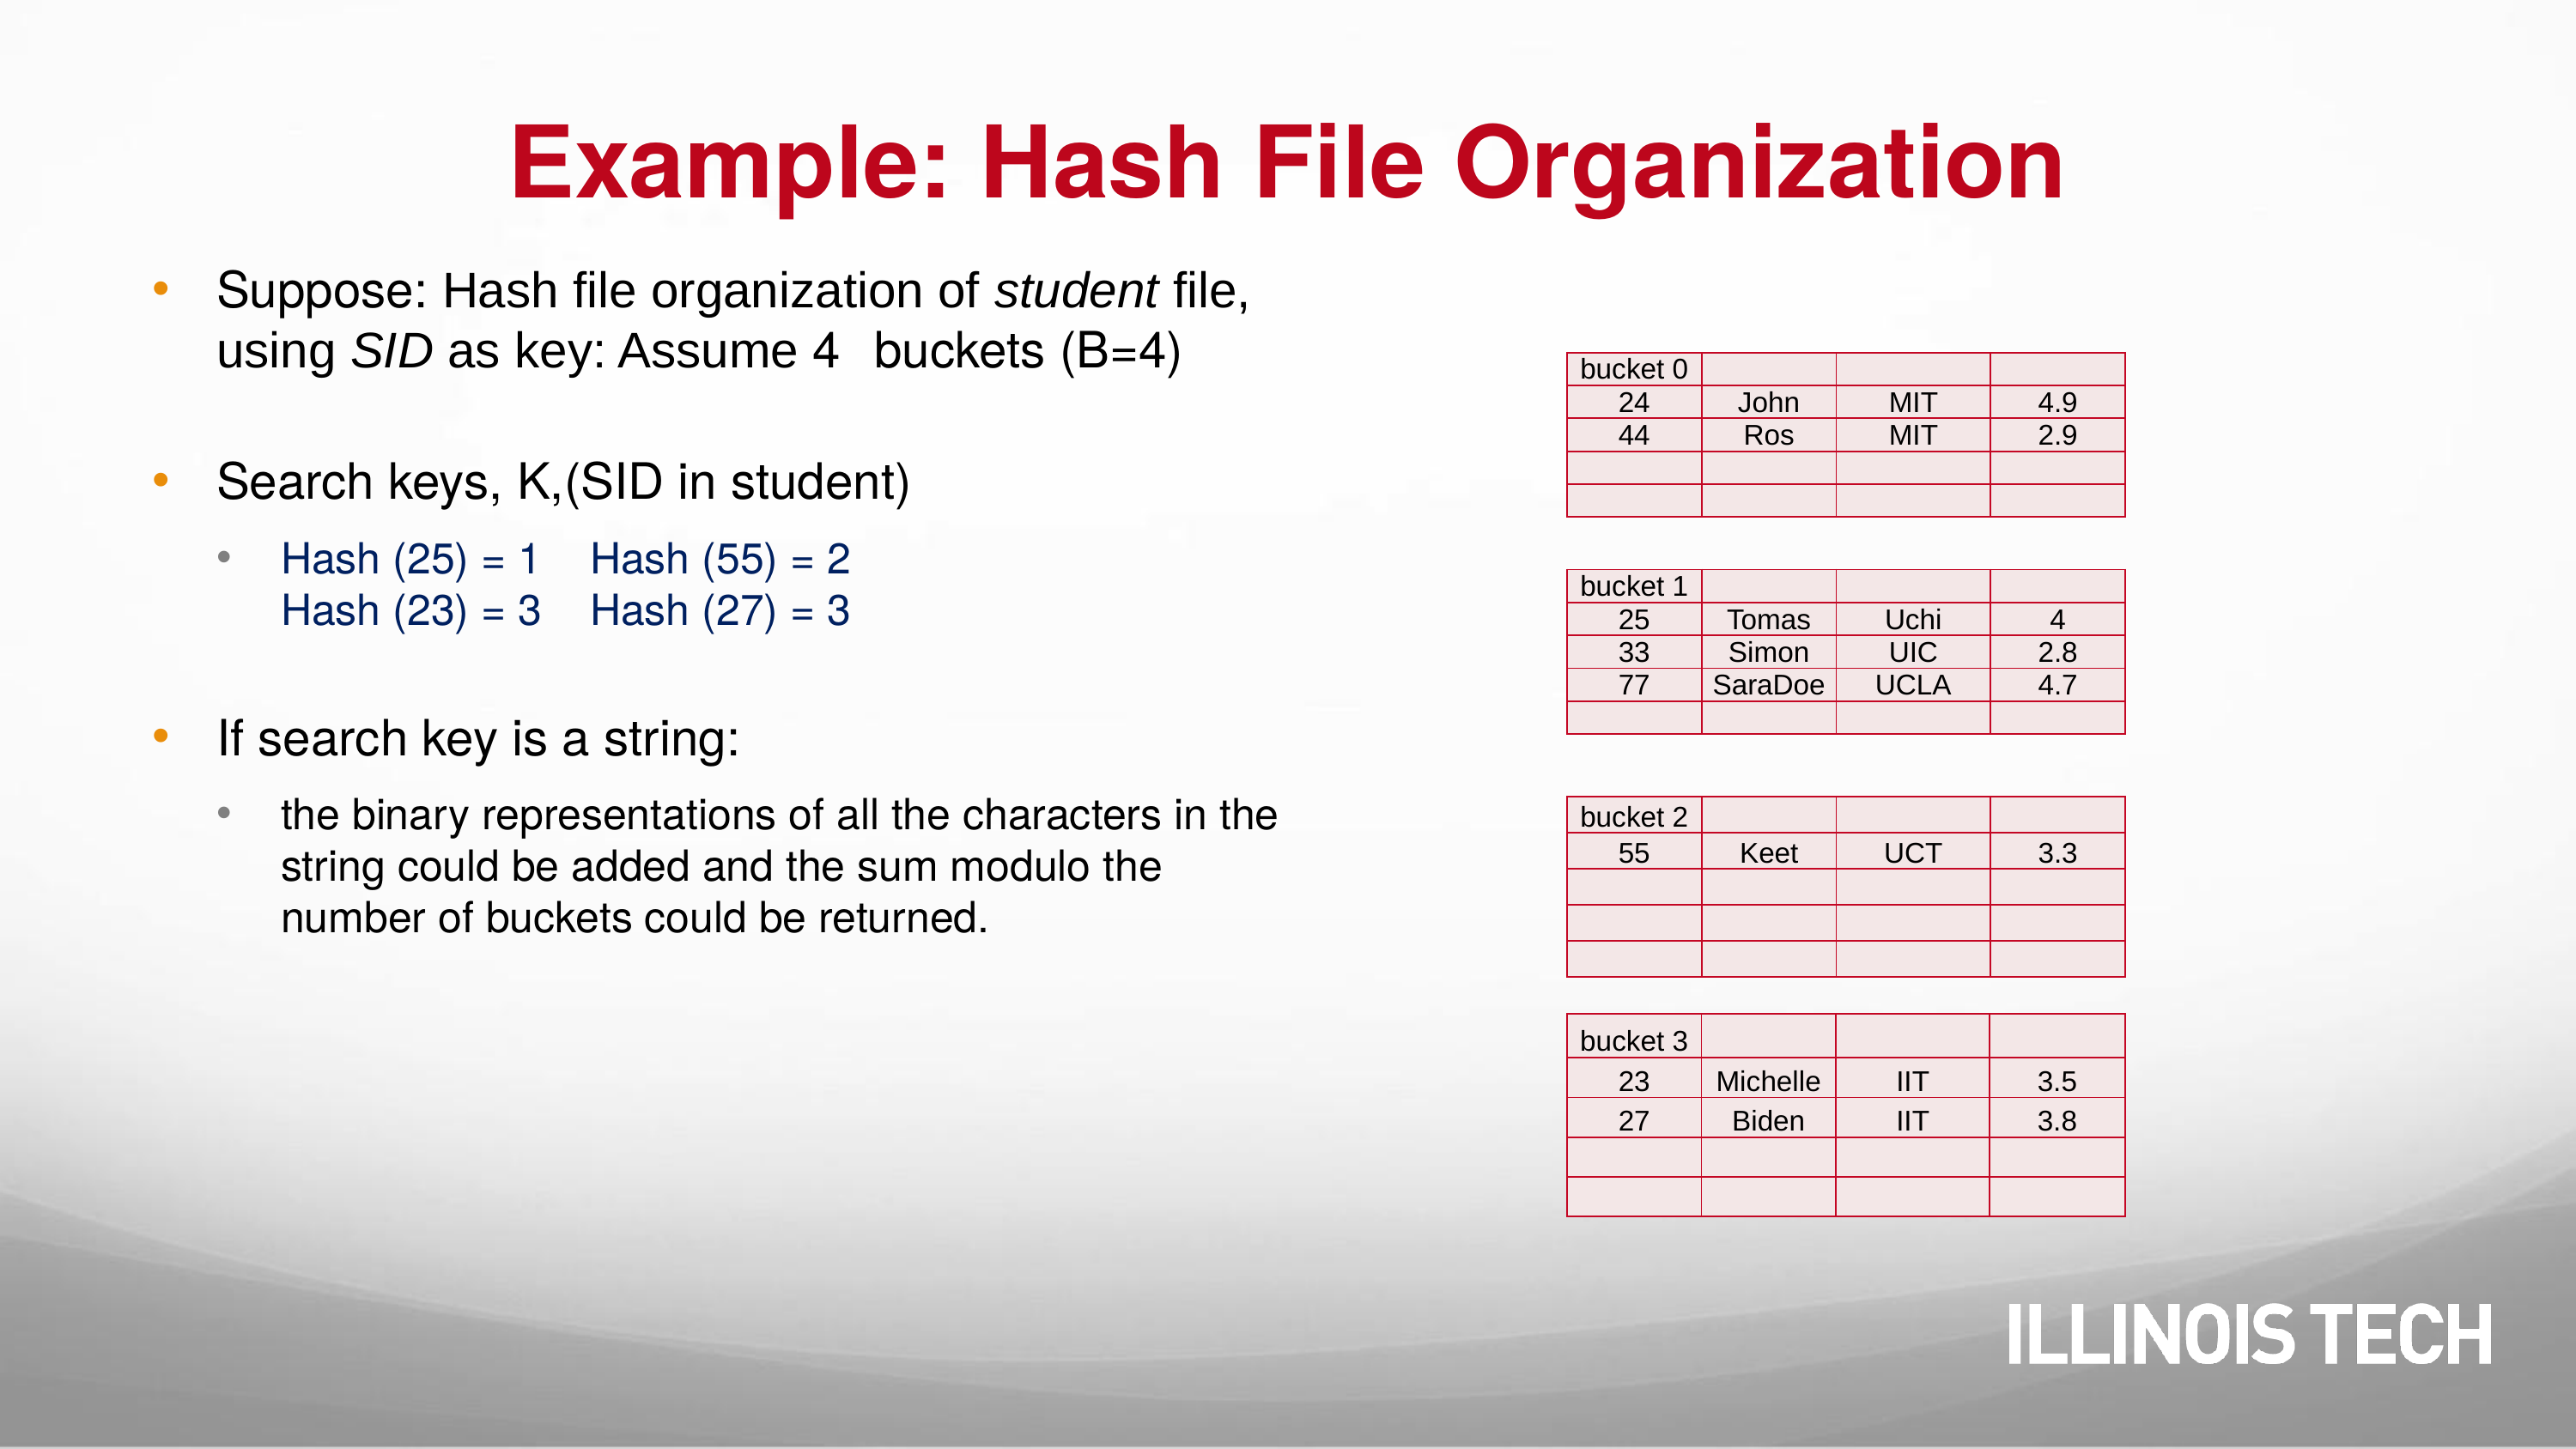

# Example: Hash File Organization
Suppose: Hash file organization of student file, using SID as key: Assume 4	 buckets (B=4)
Search keys, K,(SID in student)
Hash (25) = 1    Hash (55) = 2
Hash (23) = 3    Hash (27) = 3
If search key is a string:
the binary representations of all the characters in the string could be added and the sum modulo the number of buckets could be returned.
| bucket 0 |  |  |  |
| --- | --- | --- | --- |
| 24 | John | MIT | 4.9 |
| 44 | Ros | MIT | 2.9 |
|  |  |  |  |
|  |  |  |  |
| bucket 1 |  |  |  |
| --- | --- | --- | --- |
| 25 | Tomas | Uchi | 4 |
| 33 | Simon | UIC | 2.8 |
| 77 | SaraDoe | UCLA | 4.7 |
|  |  |  |  |
| bucket 2 |  |  |  |
| --- | --- | --- | --- |
| 55 | Keet | UCT | 3.3 |
|  |  |  |  |
|  |  |  |  |
|  |  |  |  |
| bucket 3 |  |  |  |
| --- | --- | --- | --- |
| 23 | Michelle | IIT | 3.5 |
| 27 | Biden | IIT | 3.8 |
|  |  |  |  |
|  |  |  |  |